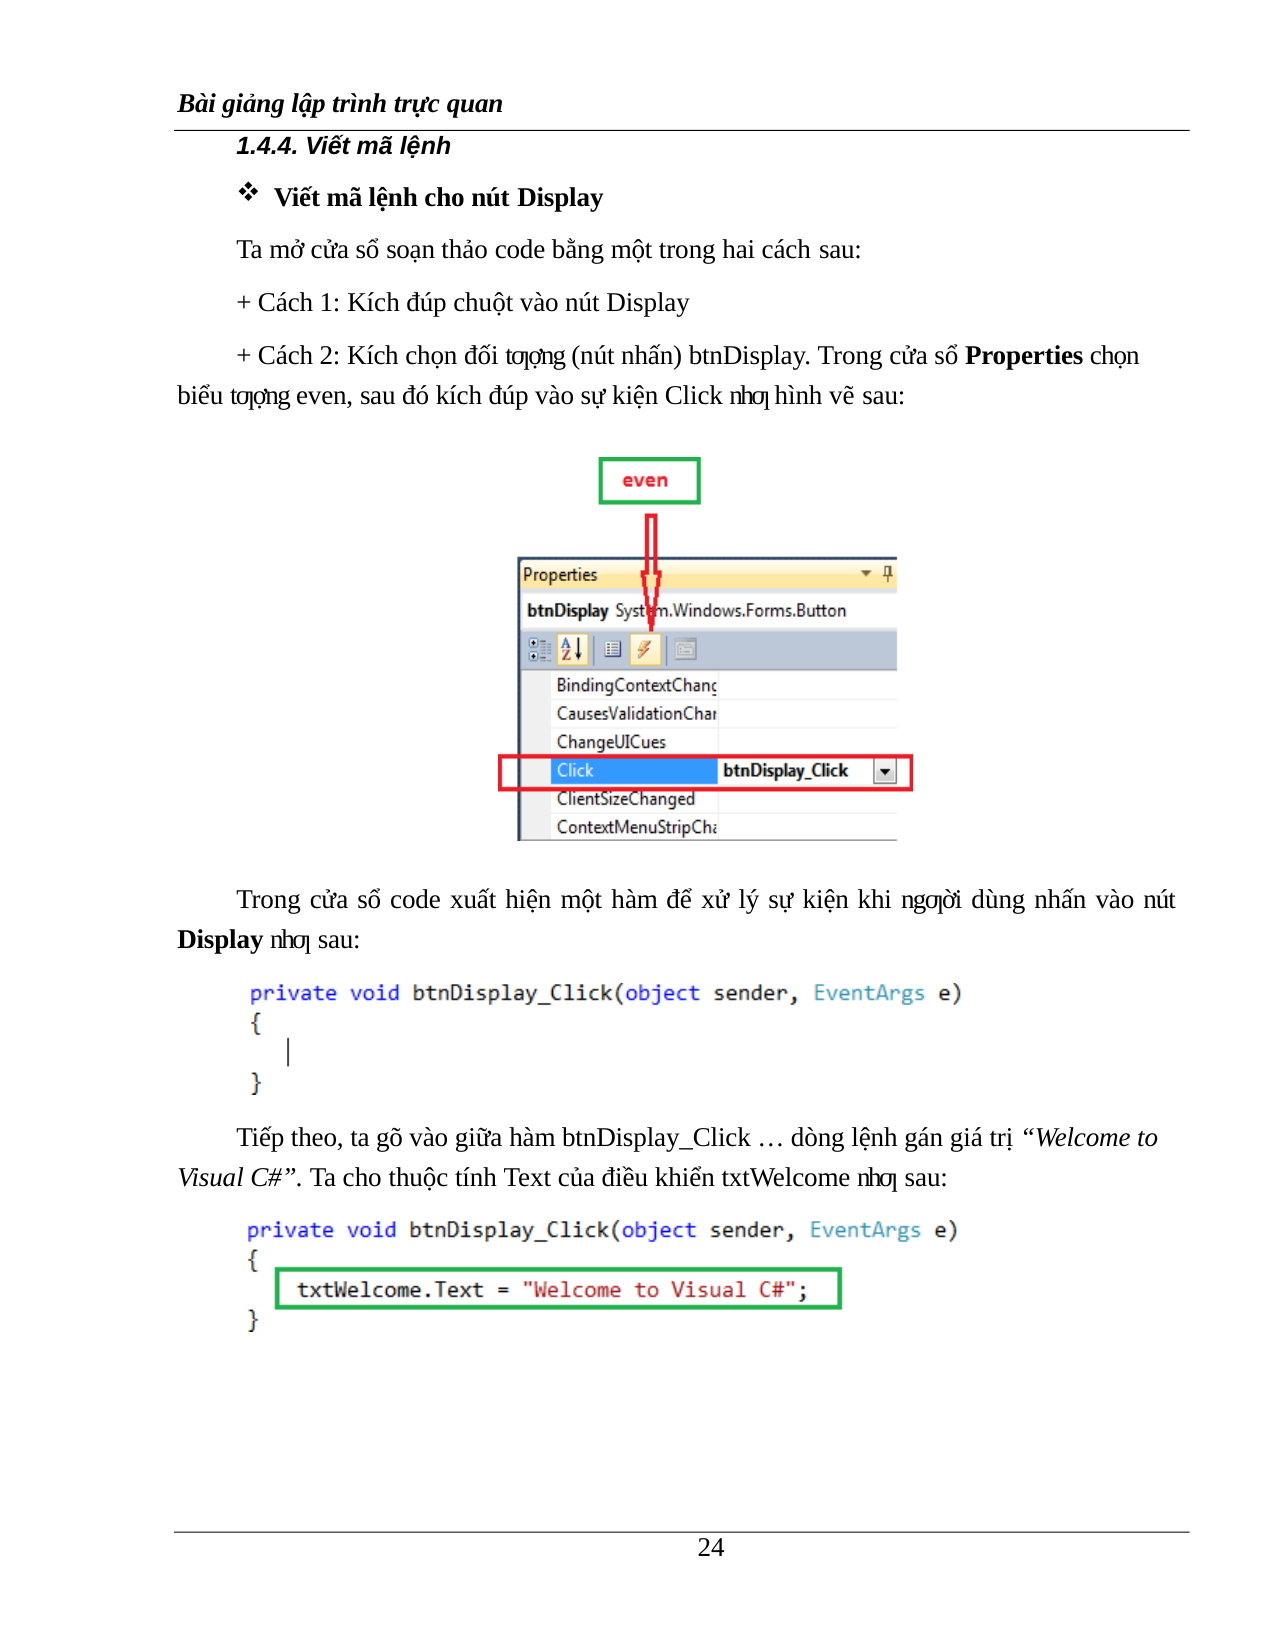

Bài giảng lập trình trực quan
1.4.4. Viết mã lệnh
Viết mã lệnh cho nút Display
Ta mở cửa sổ soạn thảo code bằng một trong hai cách sau:
+ Cách 1: Kích đúp chuột vào nút Display
+ Cách 2: Kích chọn đối tƣợng (nút nhấn) btnDisplay. Trong cửa sổ Properties chọn  biểu tƣợng even, sau đó kích đúp vào sự kiện Click nhƣ hình vẽ sau:

Trong cửa sổ code xuất hiện một hàm để xử lý sự kiện khi ngƣời dùng nhấn vào nút
Display nhƣ sau:

Tiếp theo, ta gõ vào giữa hàm btnDisplay_Click … dòng lệnh gán giá trị “Welcome to  Visual C#”. Ta cho thuộc tính Text của điều khiển txtWelcome nhƣ sau:

24